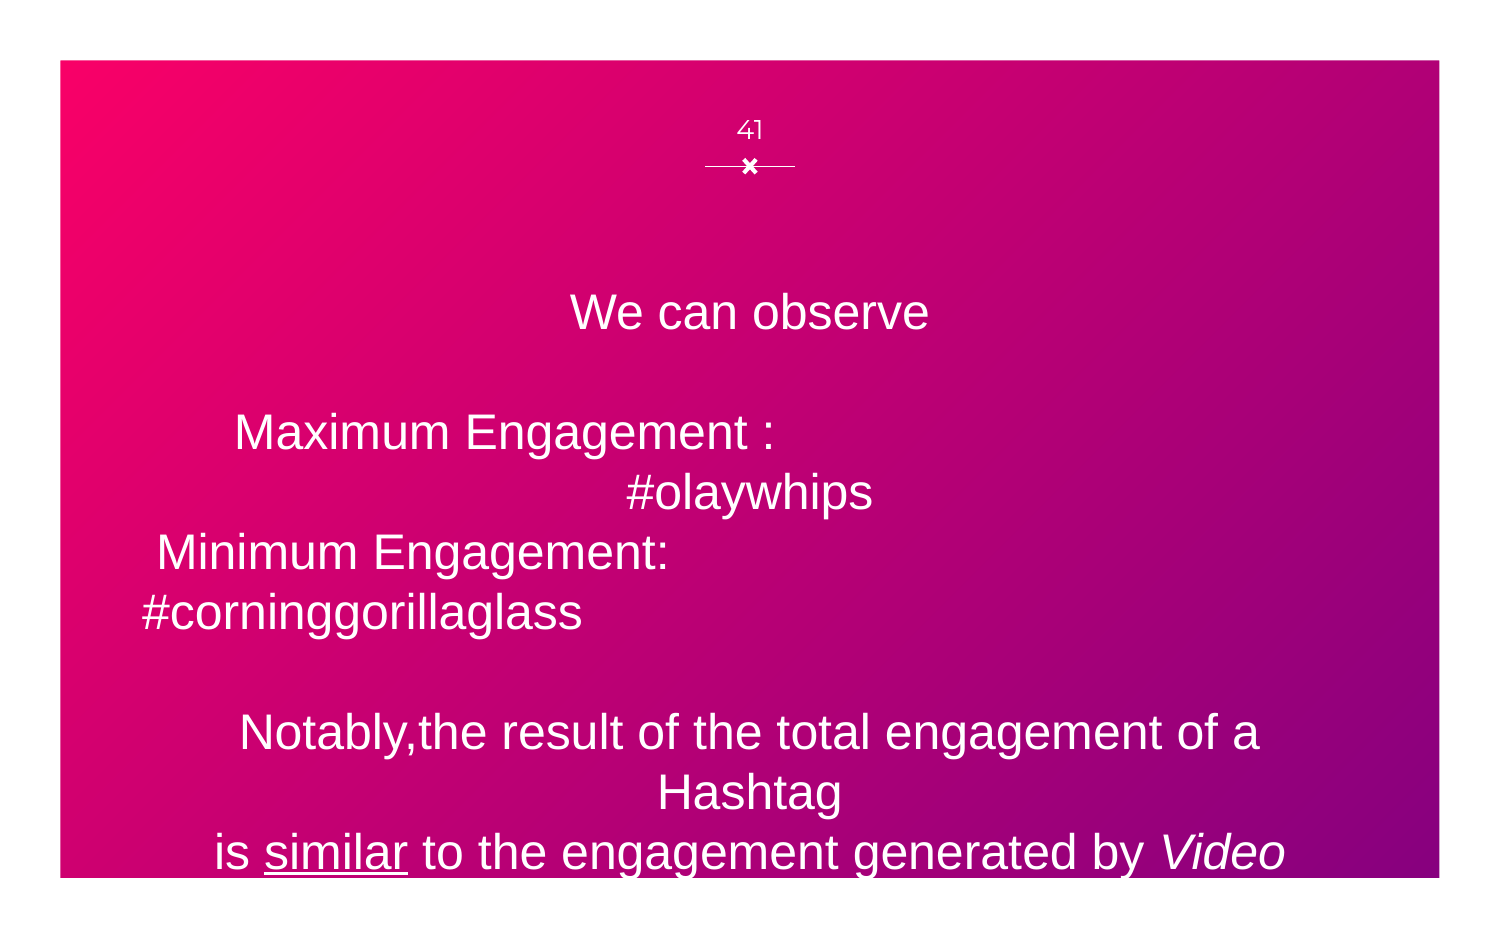

41
We can observe

Maximum Engagement :                                    #olaywhips
 Minimum Engagement:                    #corninggorillaglass

Notably,the result of the total engagement of a Hashtag
is similar to the engagement generated by Video Posts.